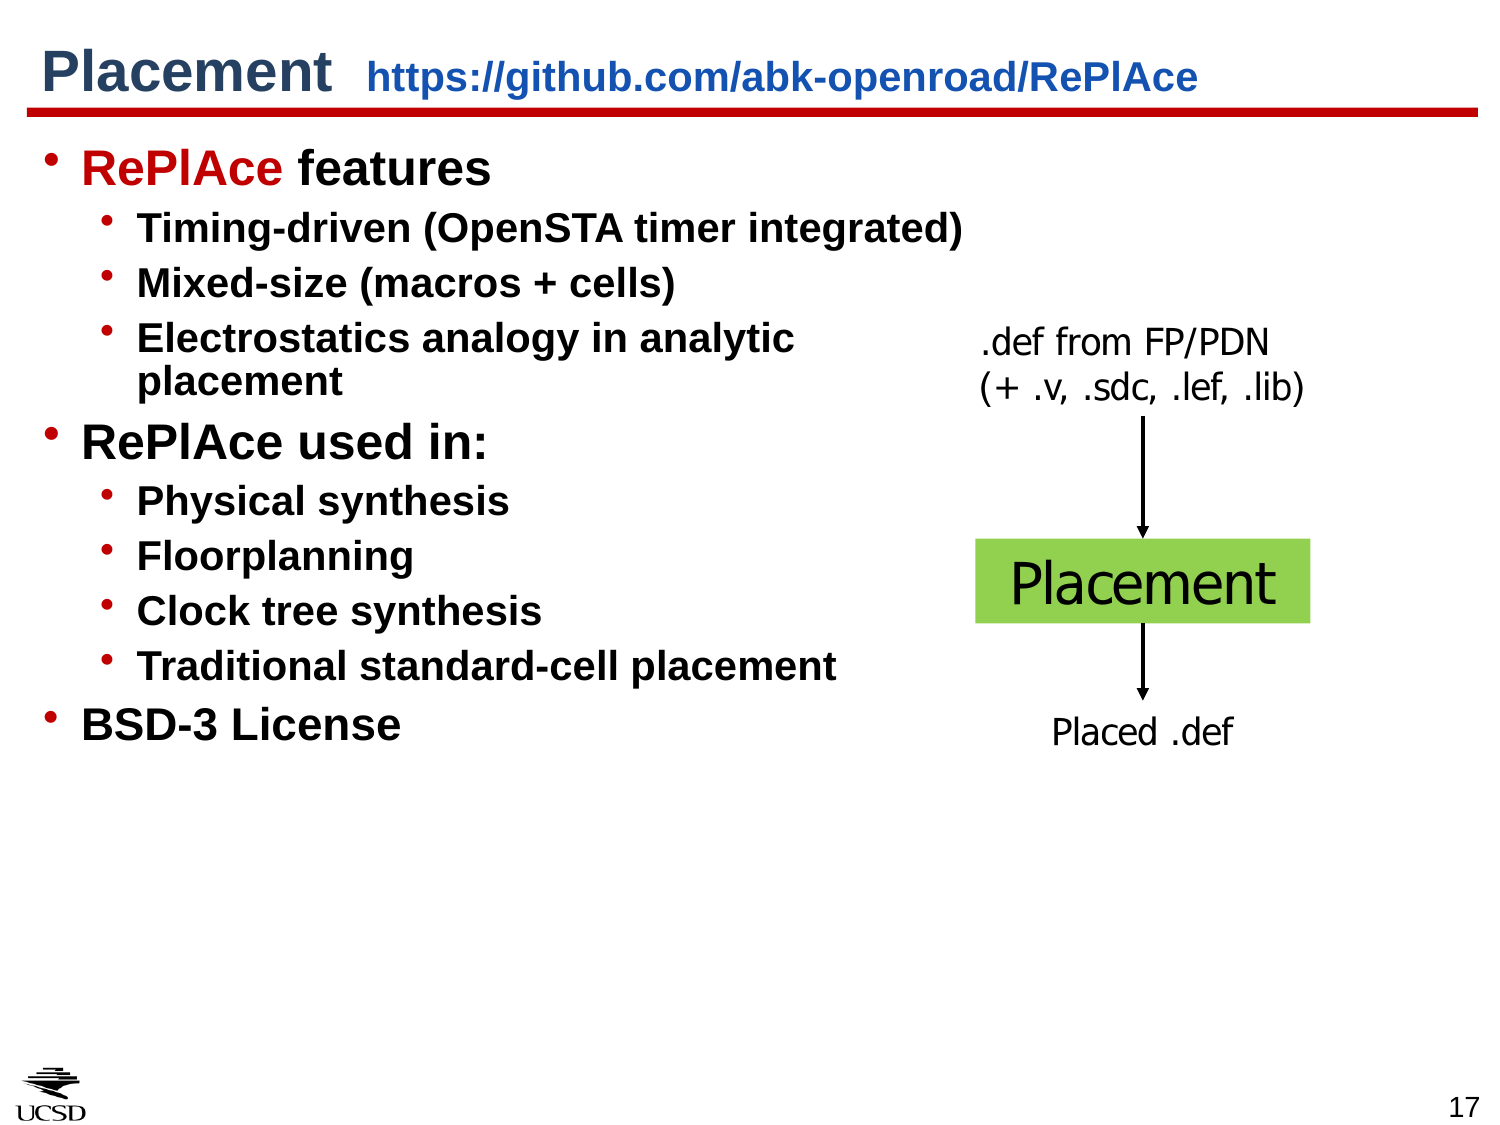

# Placement  https://github.com/abk-openroad/RePlAce
RePlAce features
Timing-driven (OpenSTA timer integrated)
Mixed-size (macros + cells)
Electrostatics analogy in analytic placement
RePlAce used in:
Physical synthesis
Floorplanning
Clock tree synthesis
Traditional standard-cell placement
BSD-3 License
.def from FP/PDN    (+ .v, .sdc, .lef, .lib)
Placement
Placed .def